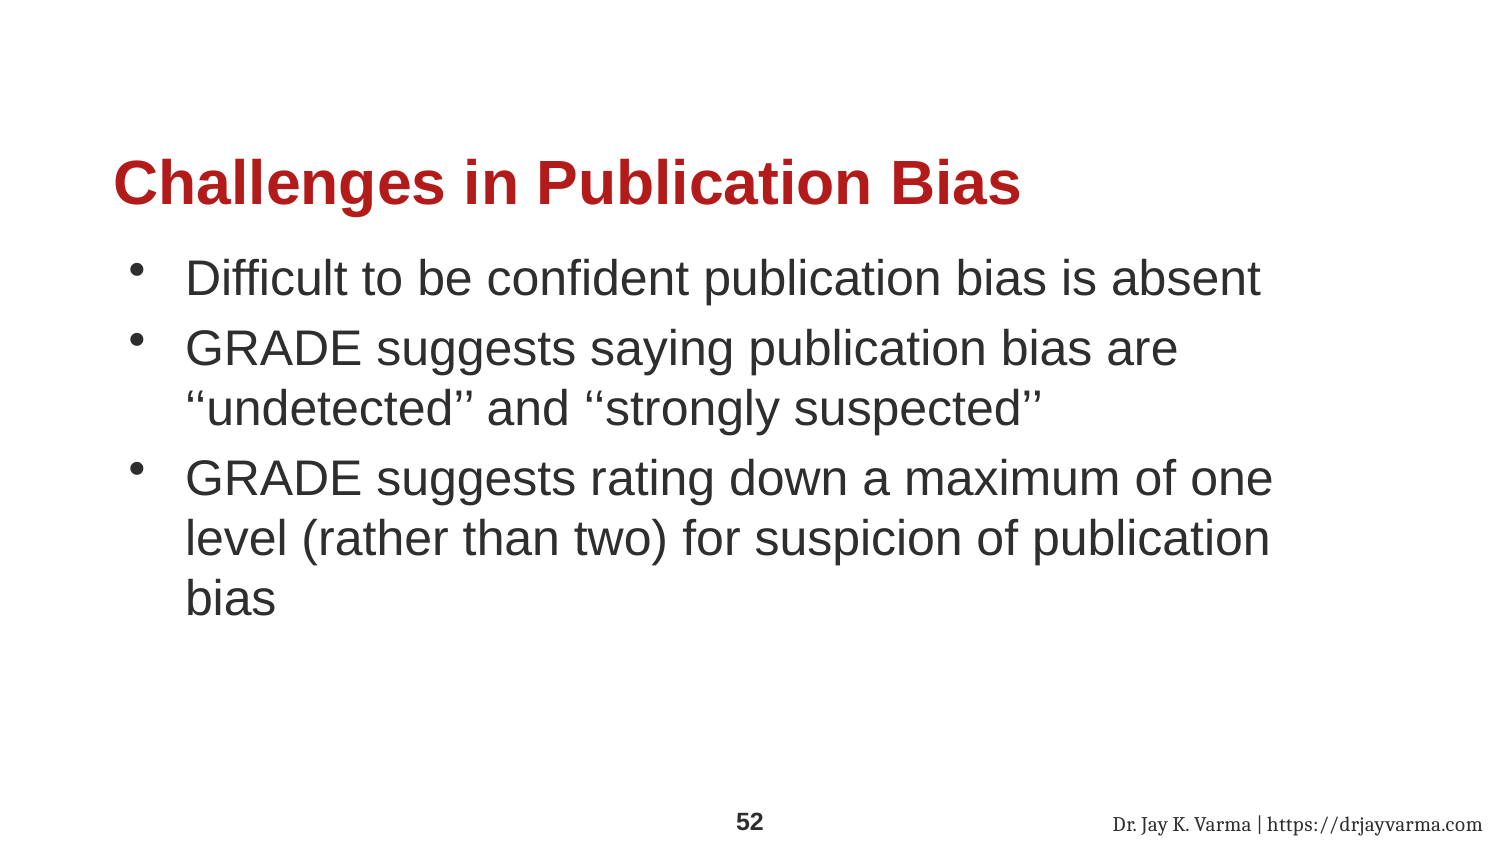

# Challenges in Publication Bias
Difficult to be confident publication bias is absent
GRADE suggests saying publication bias are ‘‘undetected’’ and ‘‘strongly suspected’’
GRADE suggests rating down a maximum of one level (rather than two) for suspicion of publication bias

Dr. Jay K. Varma | https://drjayvarma.com